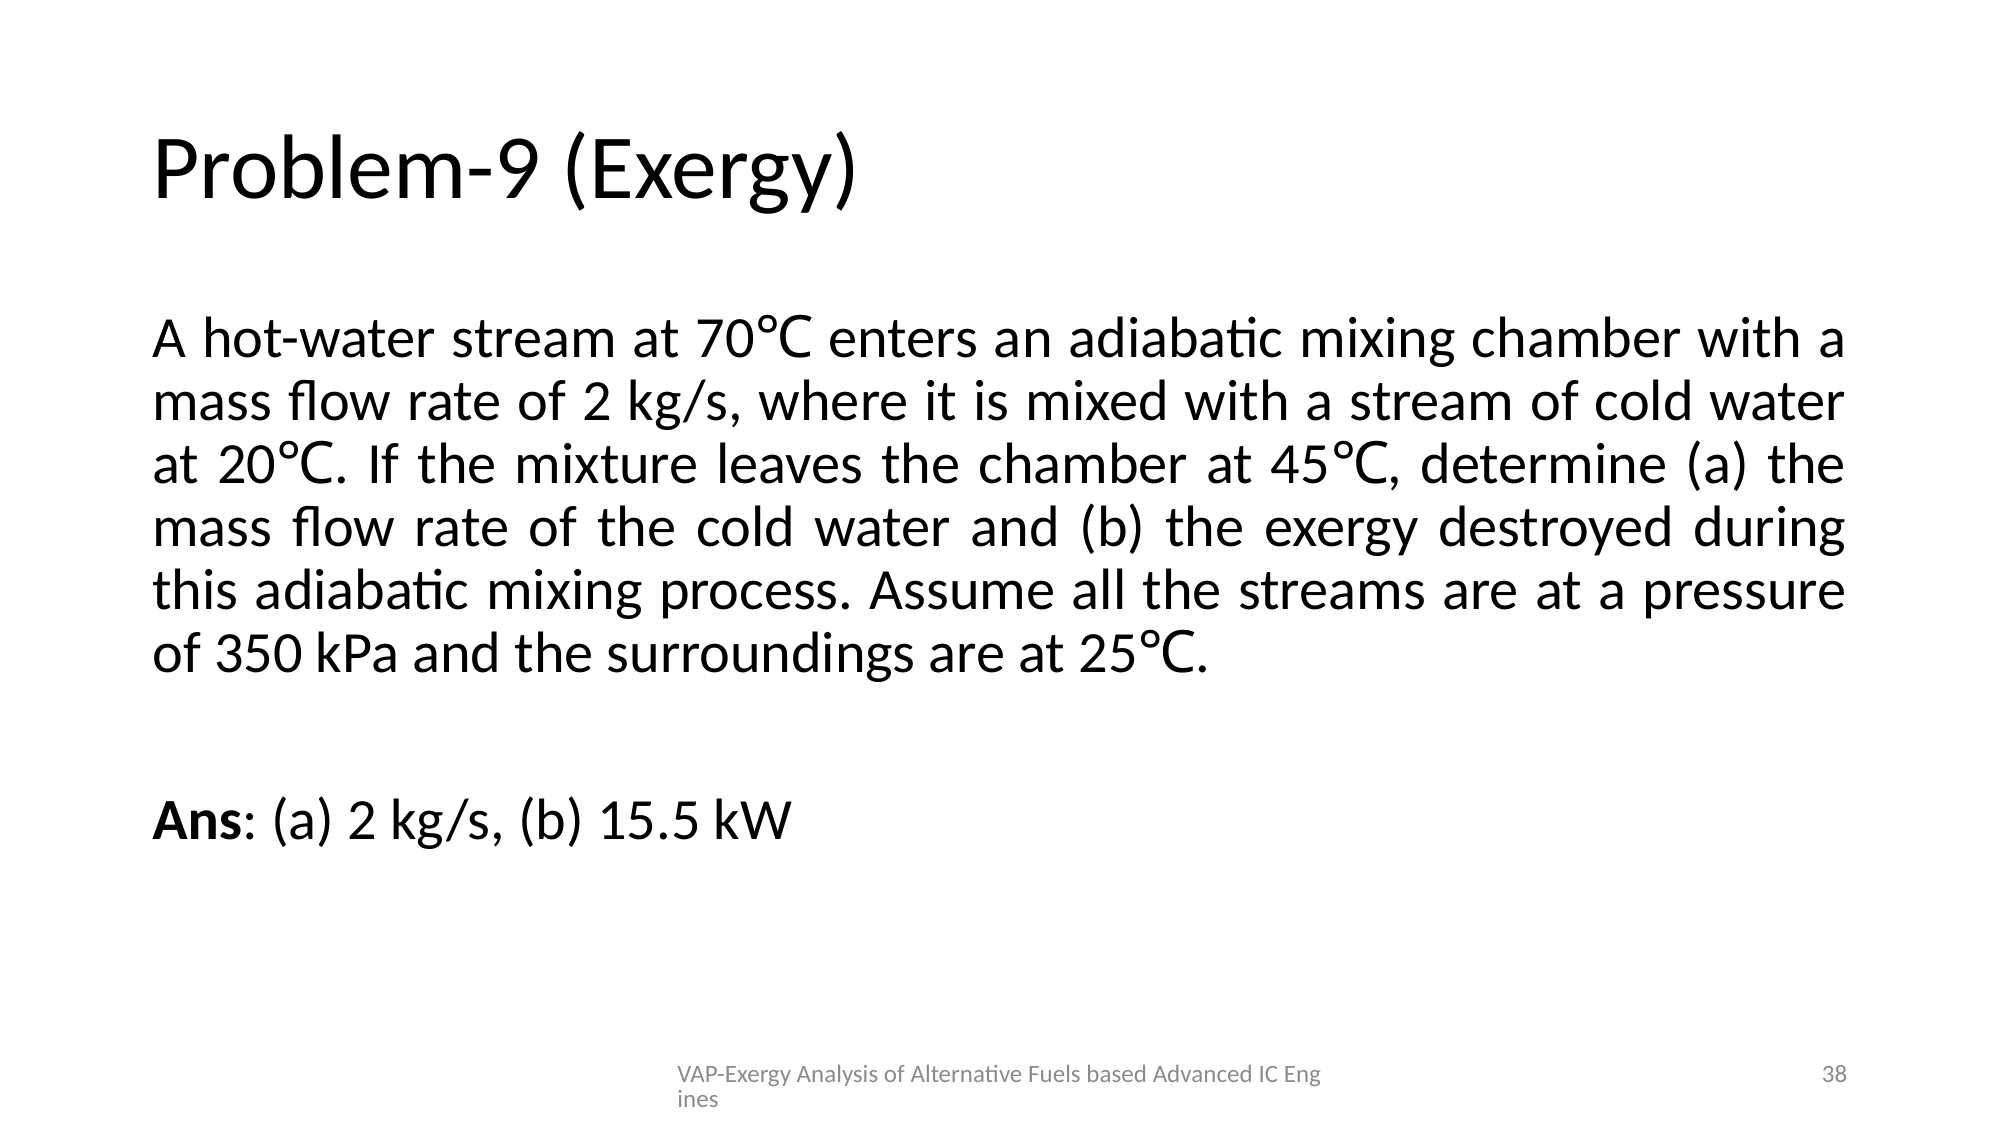

# Problem-9 (Exergy)
A hot-water stream at 70℃ enters an adiabatic mixing chamber with a mass flow rate of 2 kg/s, where it is mixed with a stream of cold water at 20℃. If the mixture leaves the chamber at 45℃, determine (a) the mass flow rate of the cold water and (b) the exergy destroyed during this adiabatic mixing process. Assume all the streams are at a pressure of 350 kPa and the surroundings are at 25℃.

Ans: (a) 2 kg/s, (b) 15.5 kW
VAP-Exergy Analysis of Alternative Fuels based Advanced IC Engines
38